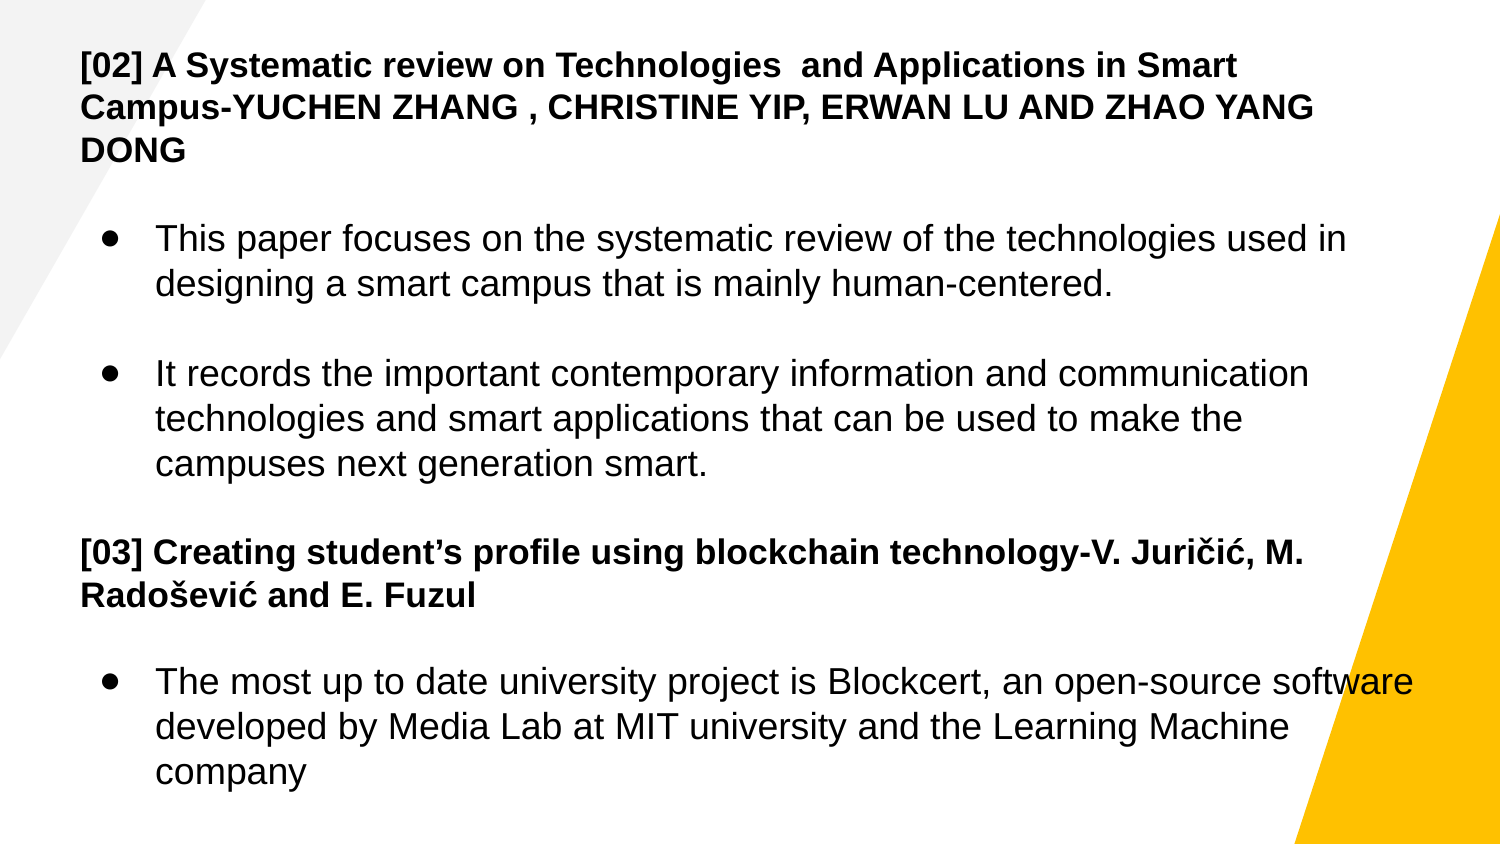

# [02] A Systematic review on Technologies  and Applications in Smart          Campus-YUCHEN ZHANG , CHRISTINE YIP, ERWAN LU AND ZHAO YANG DONG

This paper focuses on the systematic review of the technologies used in designing a smart campus that is mainly human-centered.

It records the important contemporary information and communication technologies and smart applications that can be used to make the campuses next generation smart.

[03] Creating student’s profile using blockchain technology-V. Juričić, M. Radošević and E. Fuzul

The most up to date university project is Blockcert, an open-source software developed by Media Lab at MIT university and the Learning Machine company